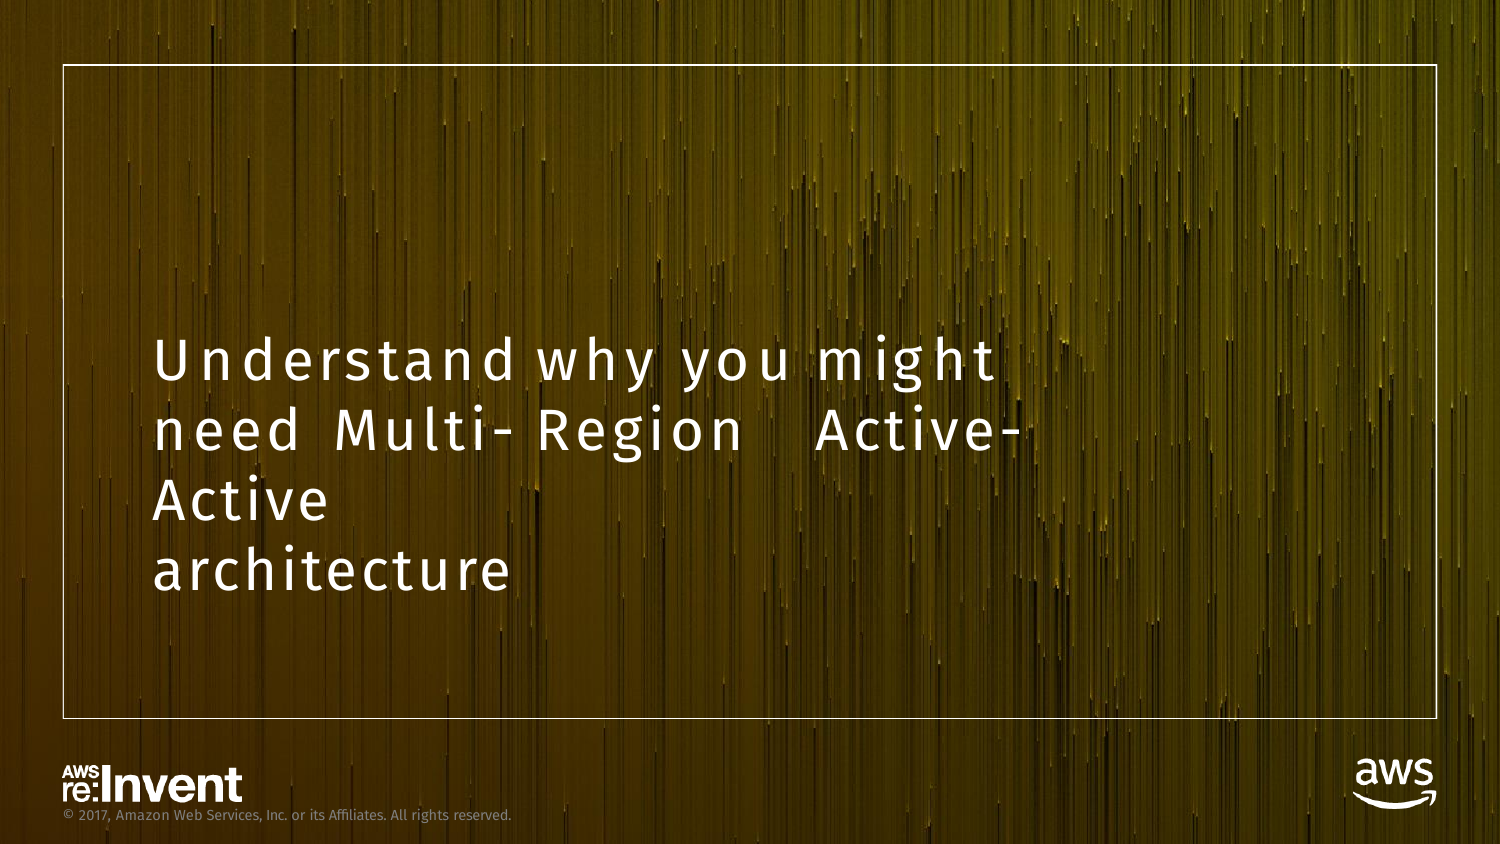

# Understand	why	you	might	need  Multi- Region	Active- Active
architecture
© 2017, Amazon Web Services, Inc. or its Affiliates. All rights reserved.